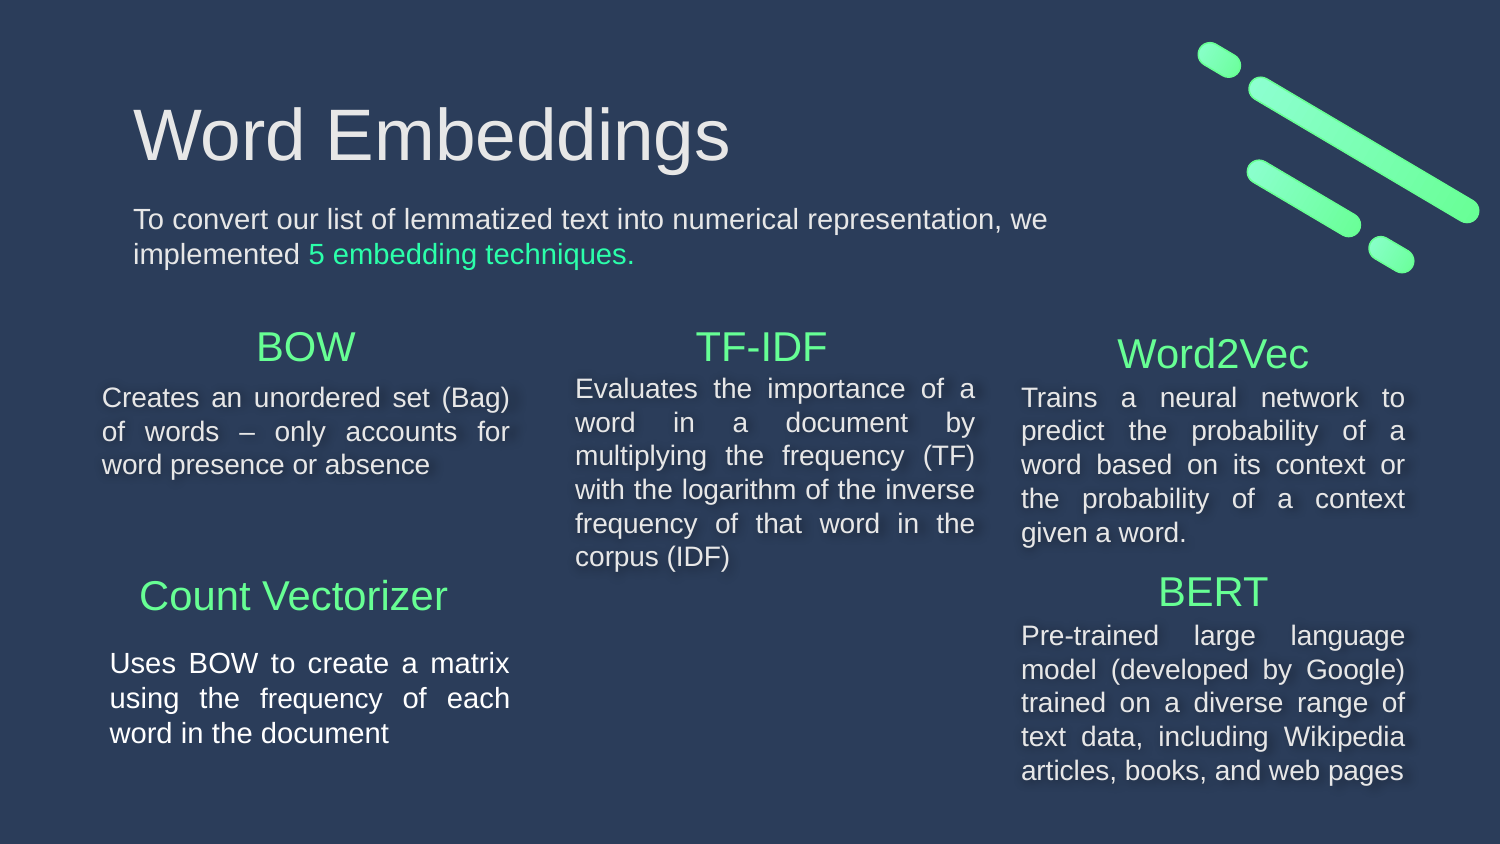

# Word Embeddings
To convert our list of lemmatized text into numerical representation, we
implemented 5 embedding techniques.
BOW
TF-IDF
Word2Vec
Evaluates the importance of a word in a document by multiplying the frequency (TF) with the logarithm of the inverse frequency of that word in the corpus (IDF)
Creates an unordered set (Bag) of words – only accounts for word presence or absence
Trains a neural network to predict the probability of a word based on its context or the probability of a context given a word.
BERT
 Count Vectorizer
Pre-trained large language model (developed by Google) trained on a diverse range of text data, including Wikipedia articles, books, and web pages
Uses BOW to create a matrix using the frequency of each word in the document